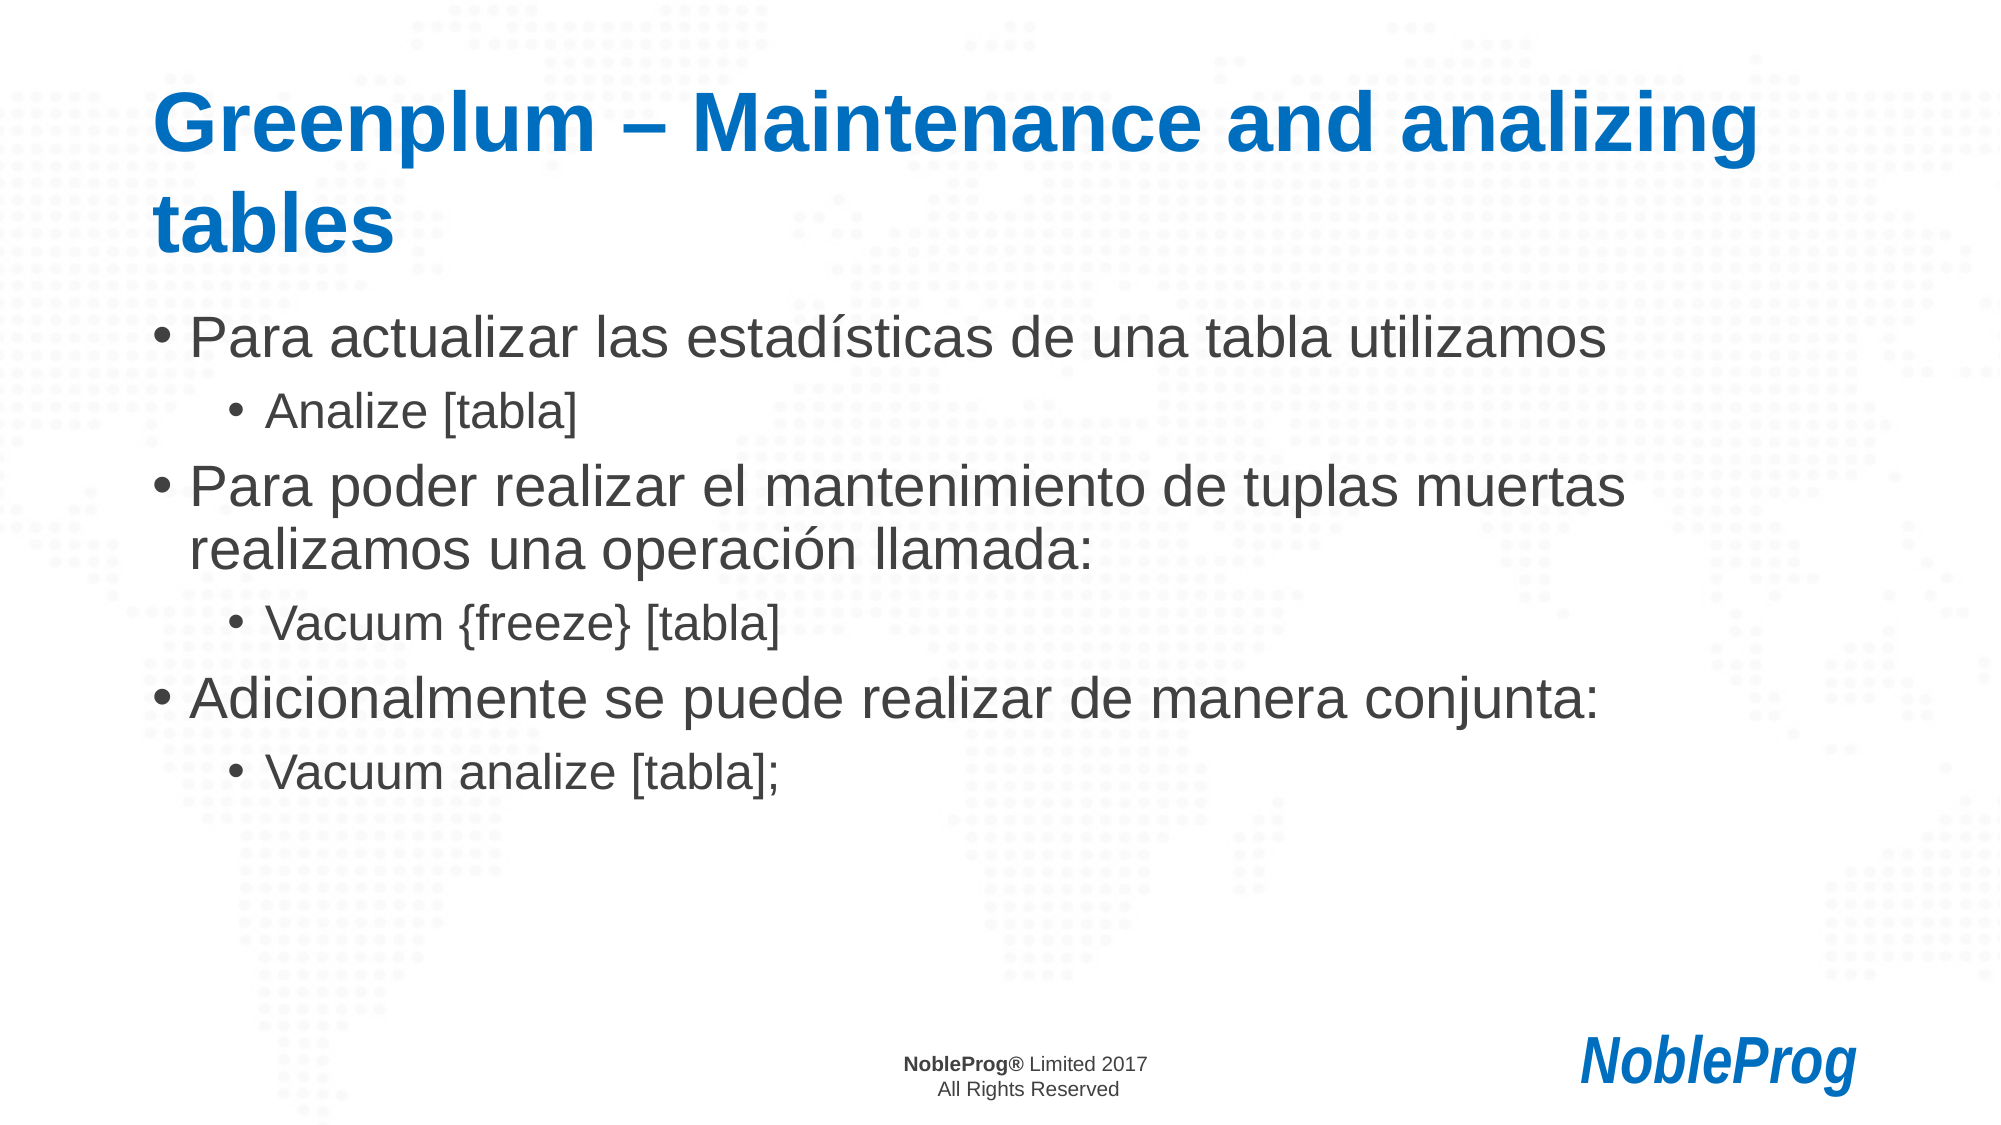

# Greenplum – Maintenance and analizing tables
Para actualizar las estadísticas de una tabla utilizamos
Analize [tabla]
Para poder realizar el mantenimiento de tuplas muertas realizamos una operación llamada:
Vacuum {freeze} [tabla]
Adicionalmente se puede realizar de manera conjunta:
Vacuum analize [tabla];